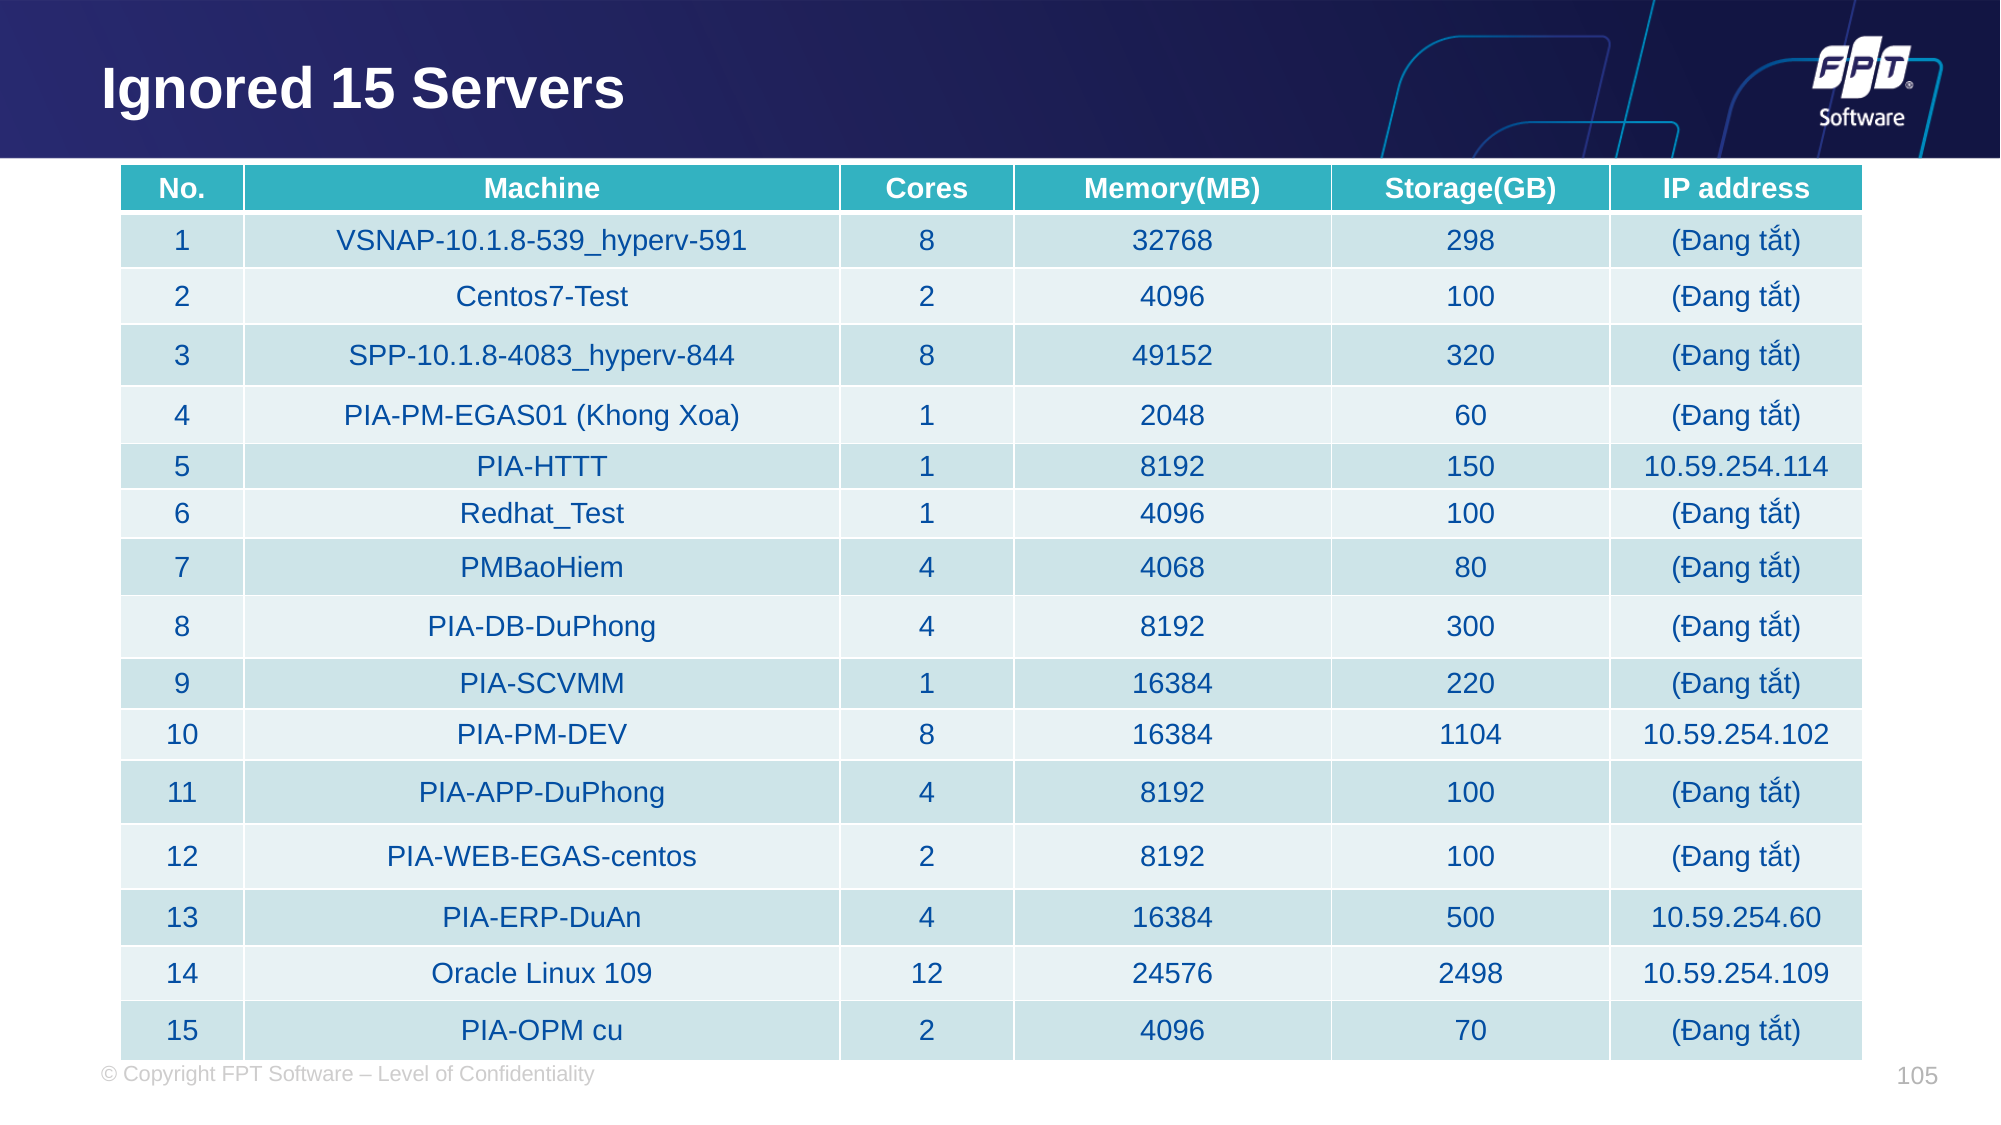

# Ignored 15 Servers
| No. | Machine | Cores | Memory(MB) | Storage(GB) | IP address |
| --- | --- | --- | --- | --- | --- |
| 1 | VSNAP-10.1.8-539\_hyperv-591 | 8 | 32768 | 298 | (Đang tắt) |
| 2 | Centos7-Test | 2 | 4096 | 100 | (Đang tắt) |
| 3 | SPP-10.1.8-4083\_hyperv-844 | 8 | 49152 | 320 | (Đang tắt) |
| 4 | PIA-PM-EGAS01 (Khong Xoa) | 1 | 2048 | 60 | (Đang tắt) |
| 5 | PIA-HTTT | 1 | 8192 | 150 | 10.59.254.114 |
| 6 | Redhat\_Test | 1 | 4096 | 100 | (Đang tắt) |
| 7 | PMBaoHiem | 4 | 4068 | 80 | (Đang tắt) |
| 8 | PIA-DB-DuPhong | 4 | 8192 | 300 | (Đang tắt) |
| 9 | PIA-SCVMM | 1 | 16384 | 220 | (Đang tắt) |
| 10 | PIA-PM-DEV | 8 | 16384 | 1104 | 10.59.254.102 |
| 11 | PIA-APP-DuPhong | 4 | 8192 | 100 | (Đang tắt) |
| 12 | PIA-WEB-EGAS-centos | 2 | 8192 | 100 | (Đang tắt) |
| 13 | PIA-ERP-DuAn | 4 | 16384 | 500 | 10.59.254.60 |
| 14 | Oracle Linux 109 | 12 | 24576 | 2498 | 10.59.254.109 |
| 15 | PIA-OPM cu | 2 | 4096 | 70 | (Đang tắt) |
105